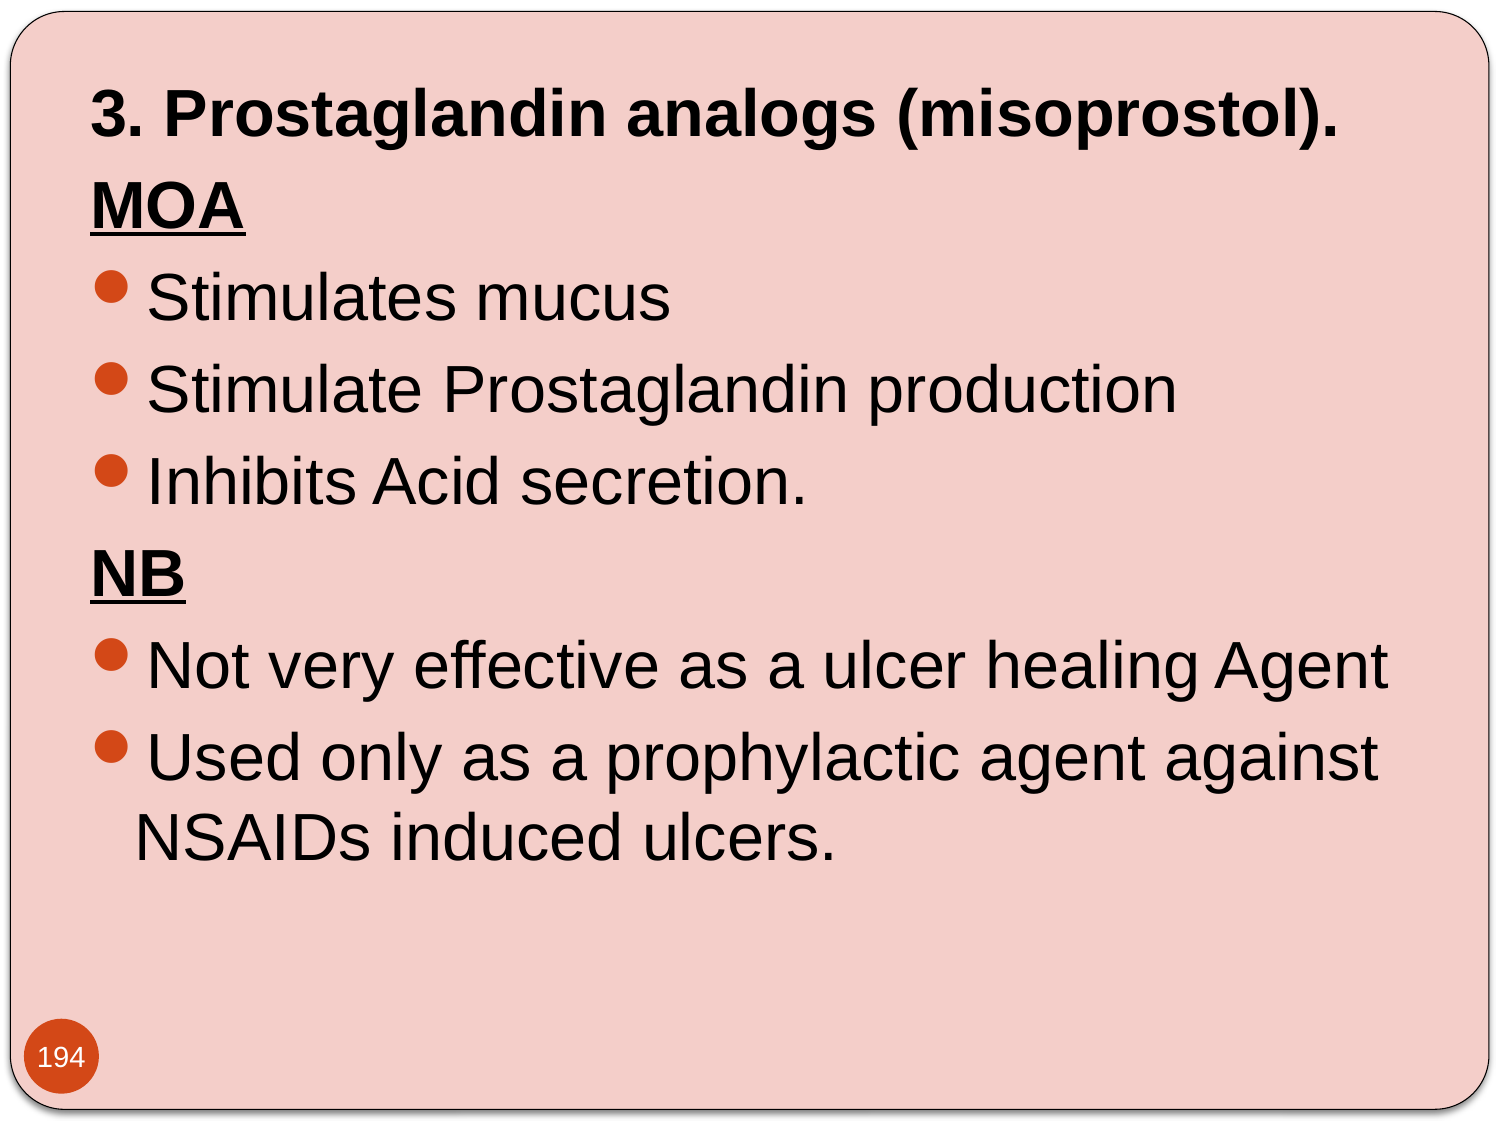

3. Prostaglandin analogs (misoprostol).
MOA
Stimulates mucus
Stimulate Prostaglandin production
Inhibits Acid secretion.
NB
Not very effective as a ulcer healing Agent
Used only as a prophylactic agent against NSAIDs induced ulcers.
194